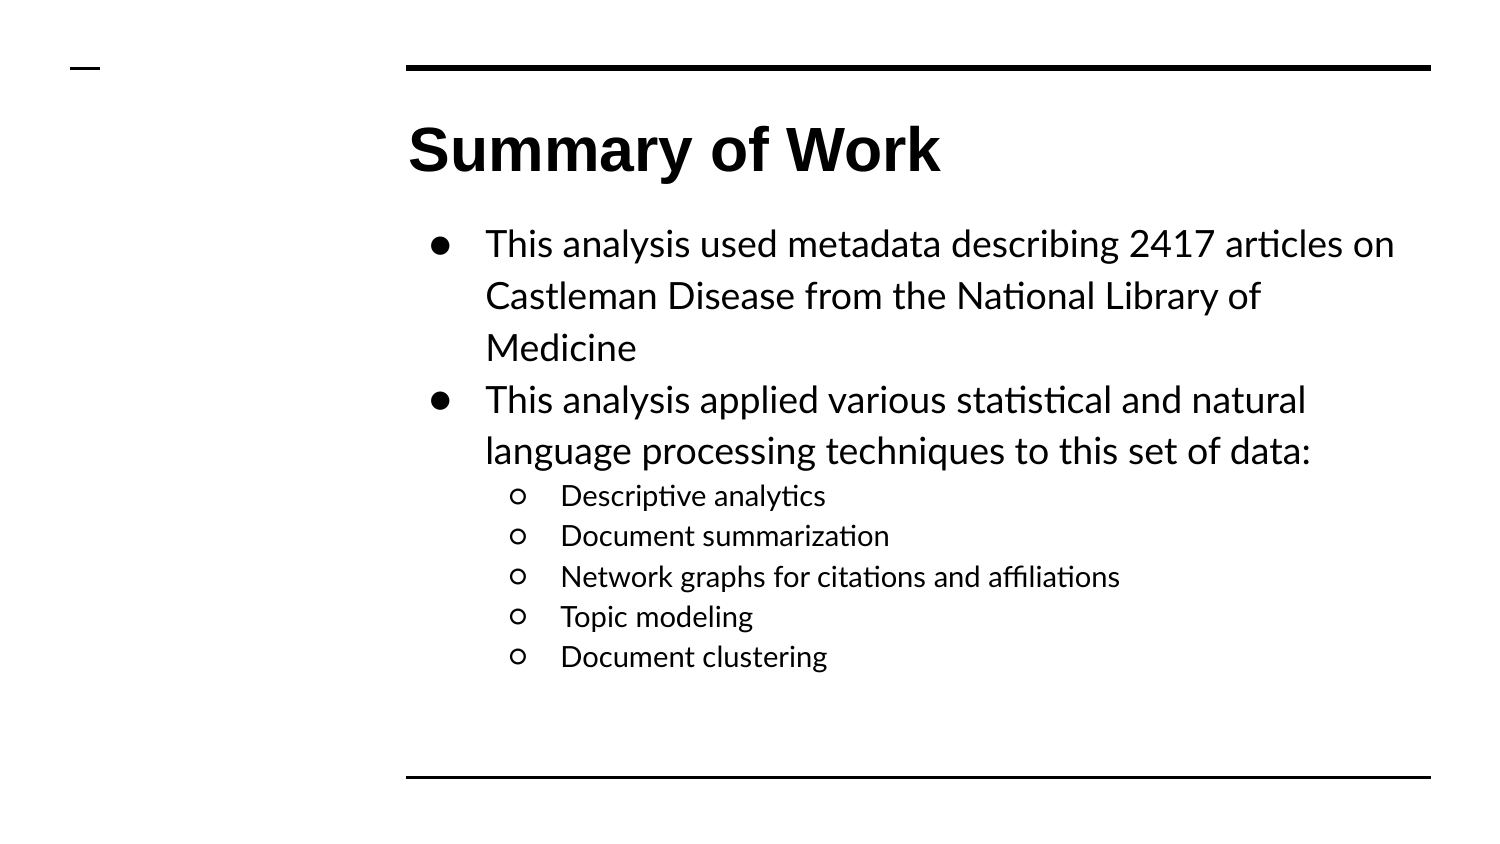

# Summary of Work
This analysis used metadata describing 2417 articles on Castleman Disease from the National Library of Medicine
This analysis applied various statistical and natural language processing techniques to this set of data:
Descriptive analytics
Document summarization
Network graphs for citations and affiliations
Topic modeling
Document clustering